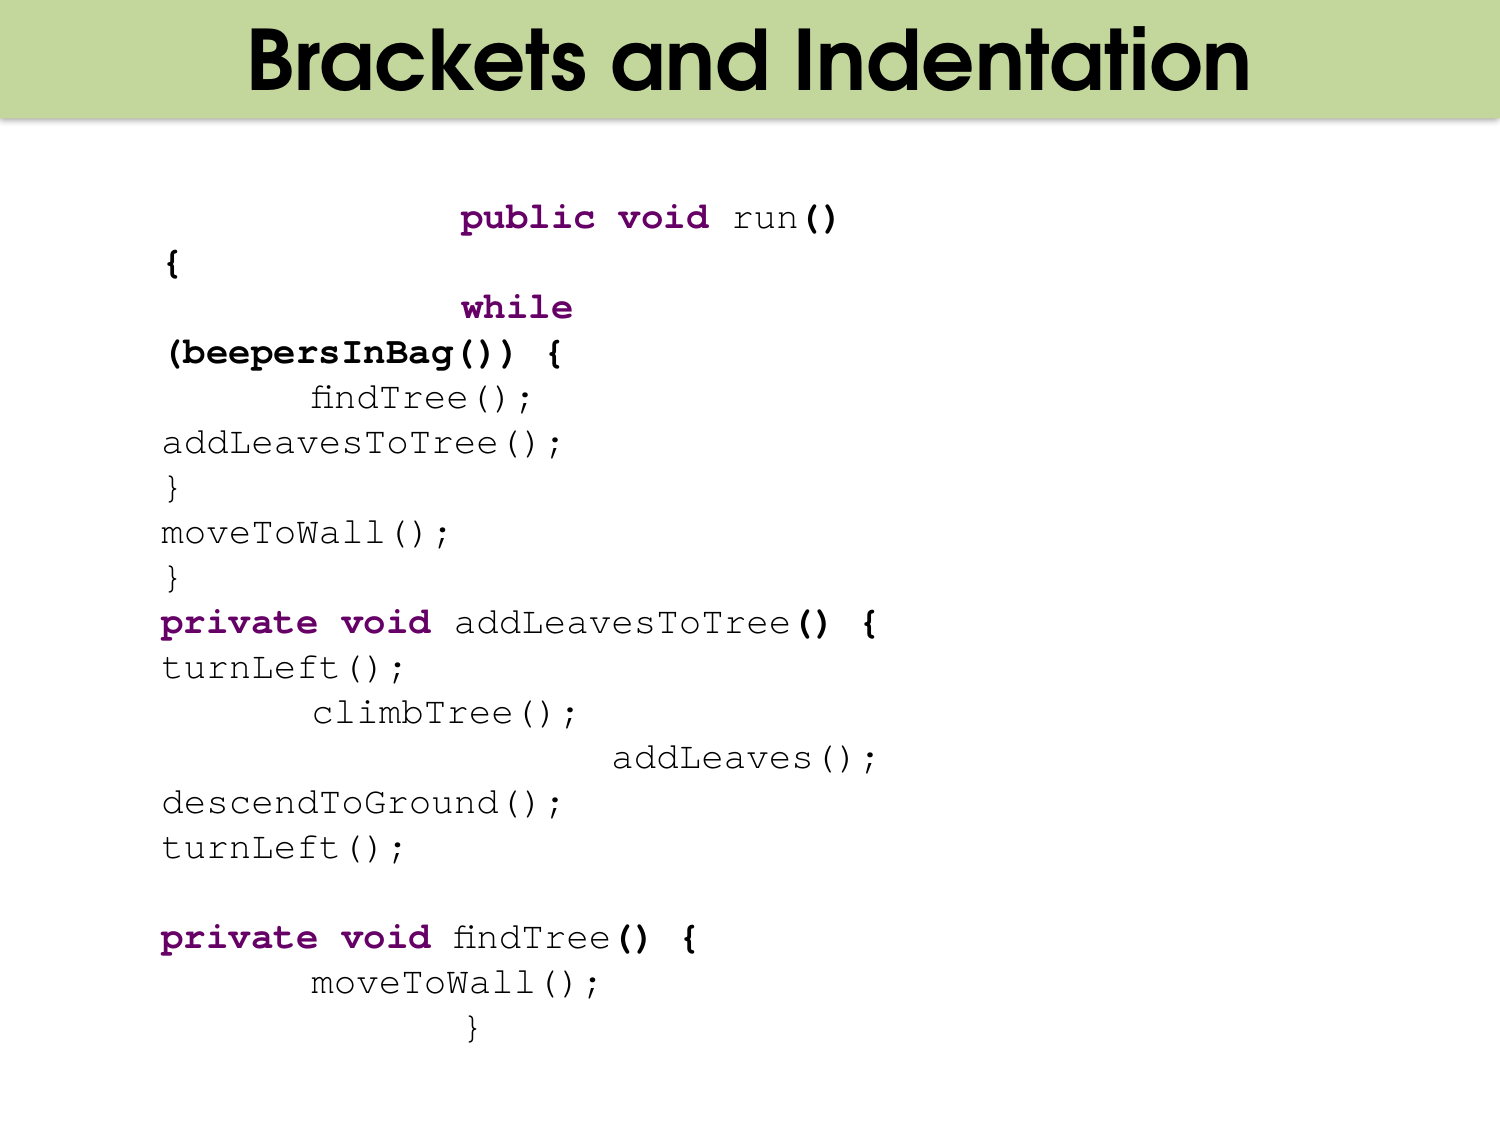

Brackets and Indentation
		public void run() {
		while (beepersInBag()) {
	findTree();
addLeavesToTree();
}
moveToWall();
}
private void addLeavesToTree() {
turnLeft();
	climbTree();
			addLeaves();
descendToGround();
turnLeft();

private void findTree() {
	moveToWall();
		}